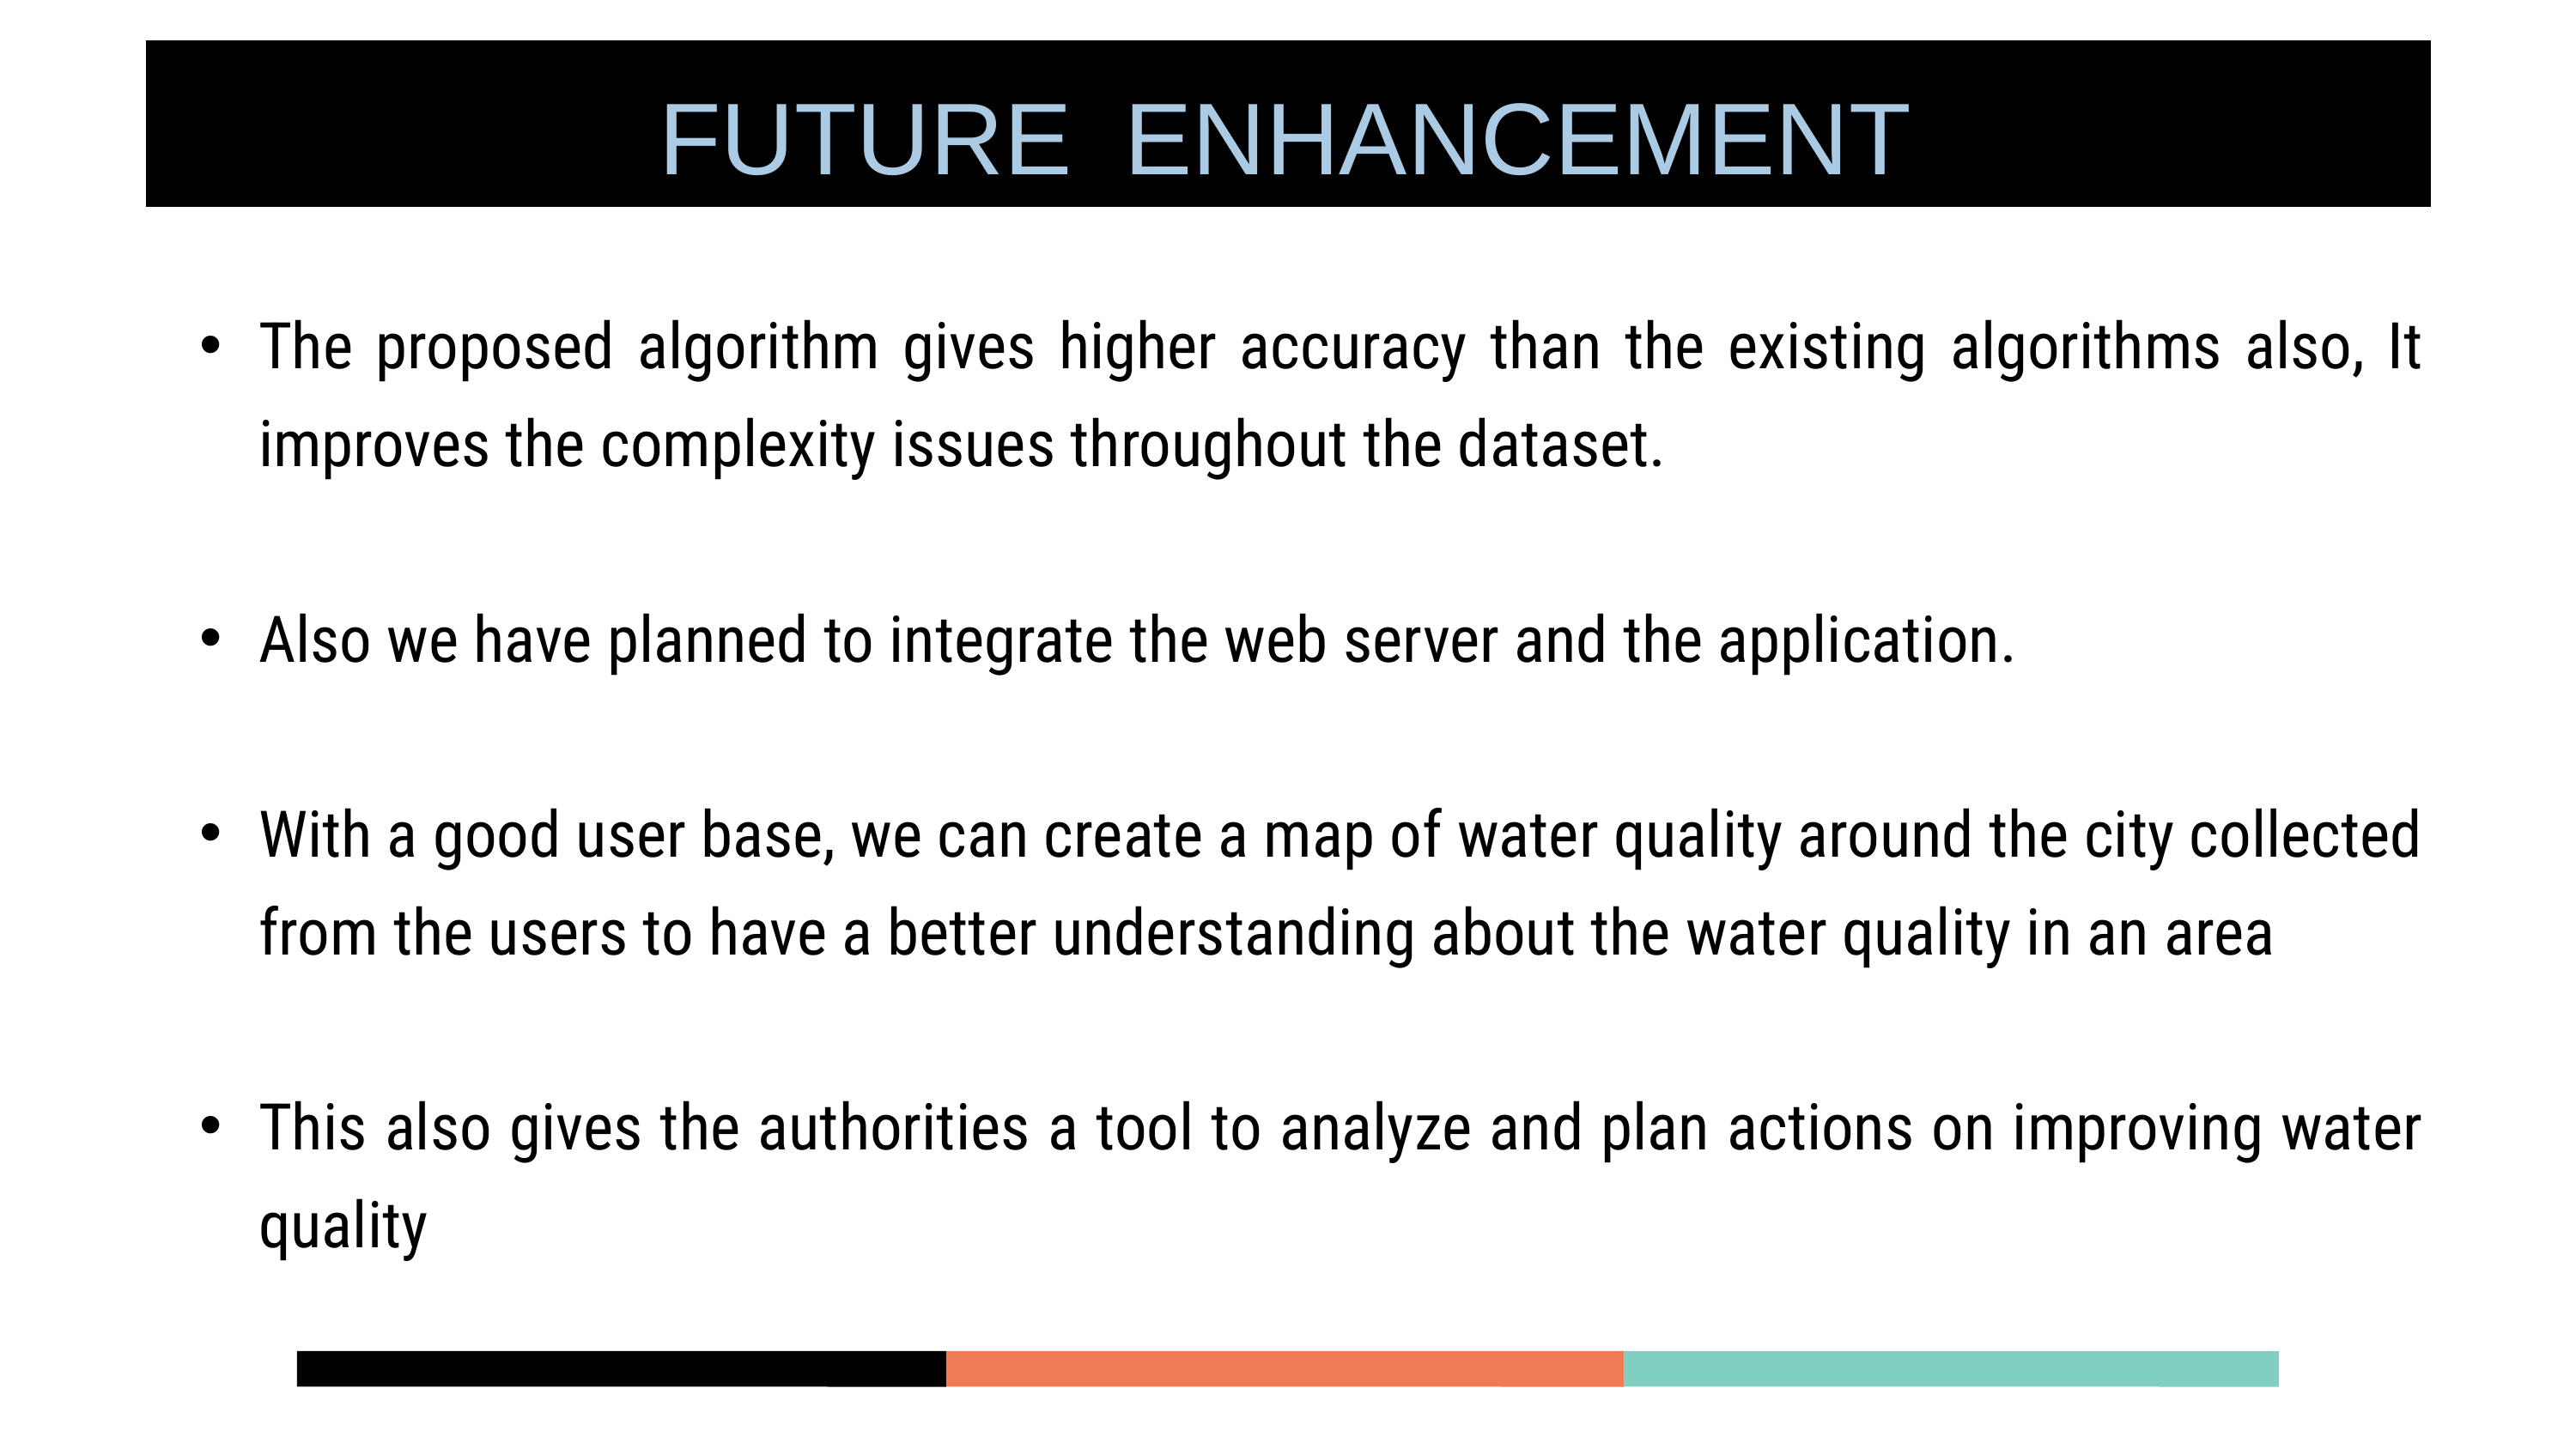

FUTURE  ENHANCEMENT
The proposed algorithm gives higher accuracy than the existing algorithms also, It improves the complexity issues throughout the dataset.

Also we have planned to integrate the web server and the application.

With a good user base, we can create a map of water quality around the city collected from the users to have a better understanding about the water quality in an area

This also gives the authorities a tool to analyze and plan actions on improving water quality